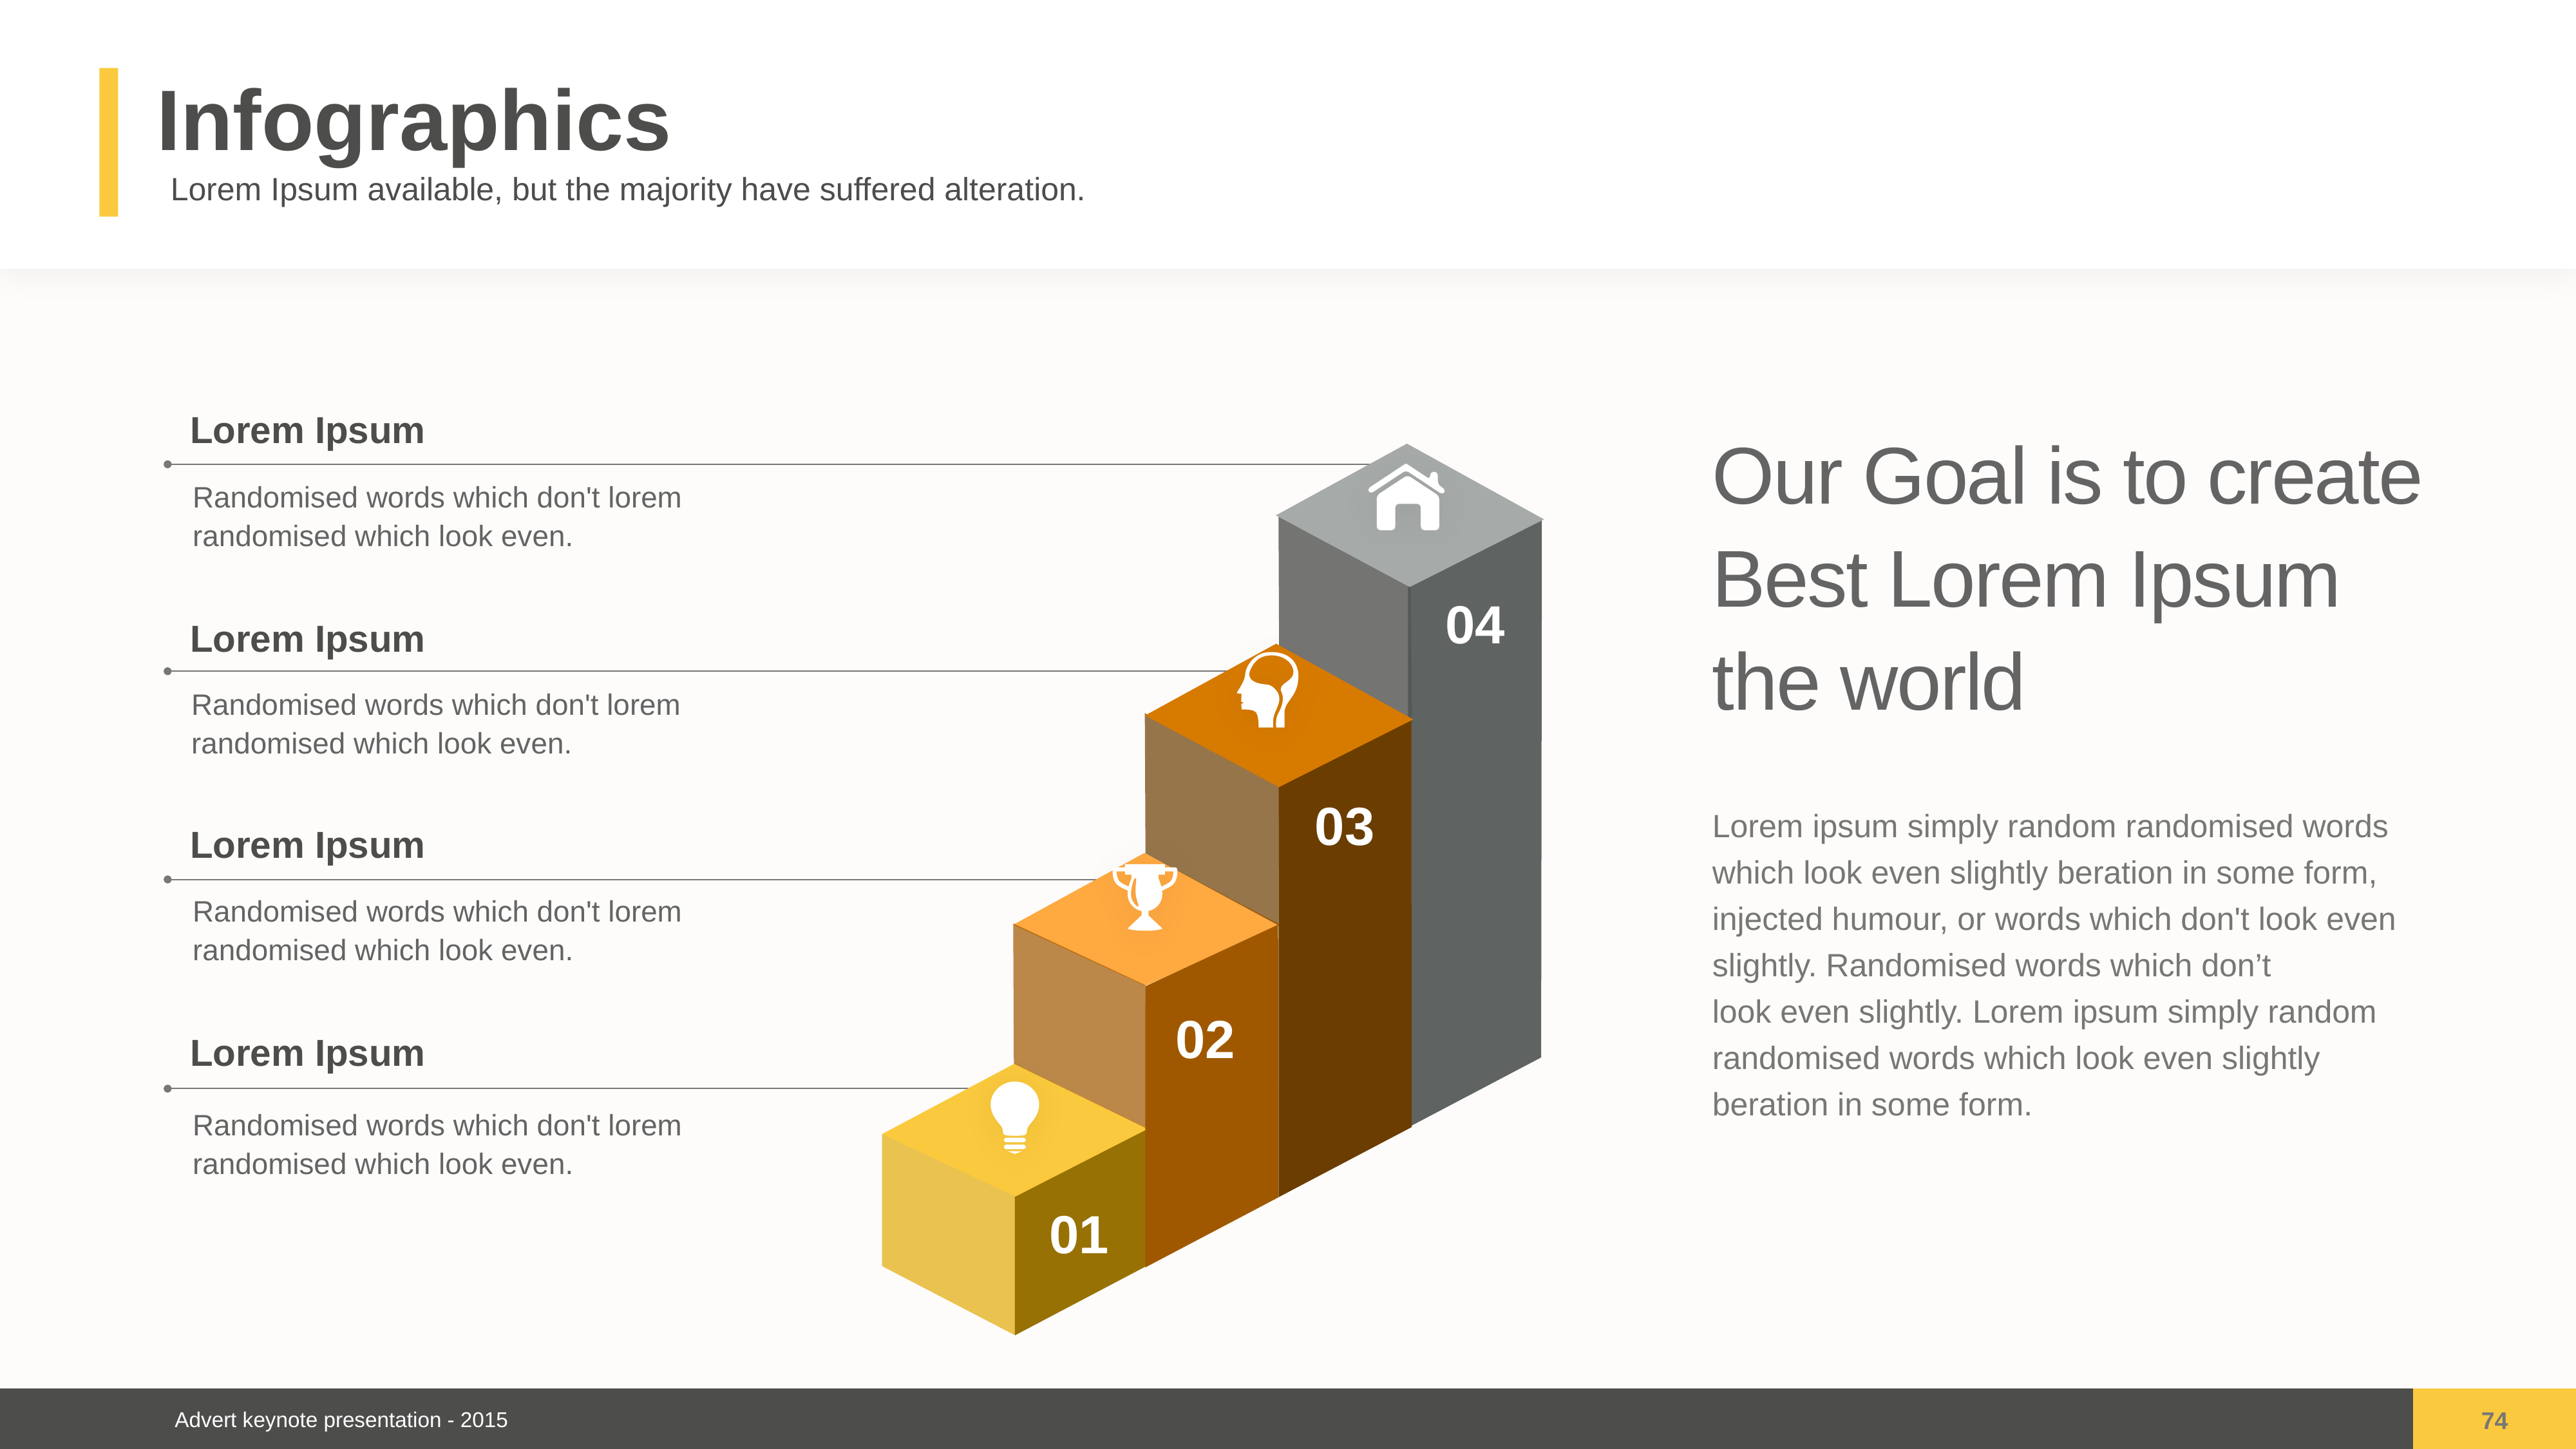

Infographics
Lorem Ipsum available, but the majority have suffered alteration.
Lorem Ipsum
Our Goal is to create
Best Lorem Ipsum
the world

Randomised words which don't lorem randomised which look even.
04
Lorem Ipsum

Randomised words which don't lorem randomised which look even.
03
Lorem ipsum simply random randomised words which look even slightly beration in some form, injected humour, or words which don't look even slightly. Randomised words which don’t
look even slightly. Lorem ipsum simply random randomised words which look even slightly beration in some form.
Lorem Ipsum

Randomised words which don't lorem randomised which look even.
02
Lorem Ipsum

Randomised words which don't lorem randomised which look even.
01
74